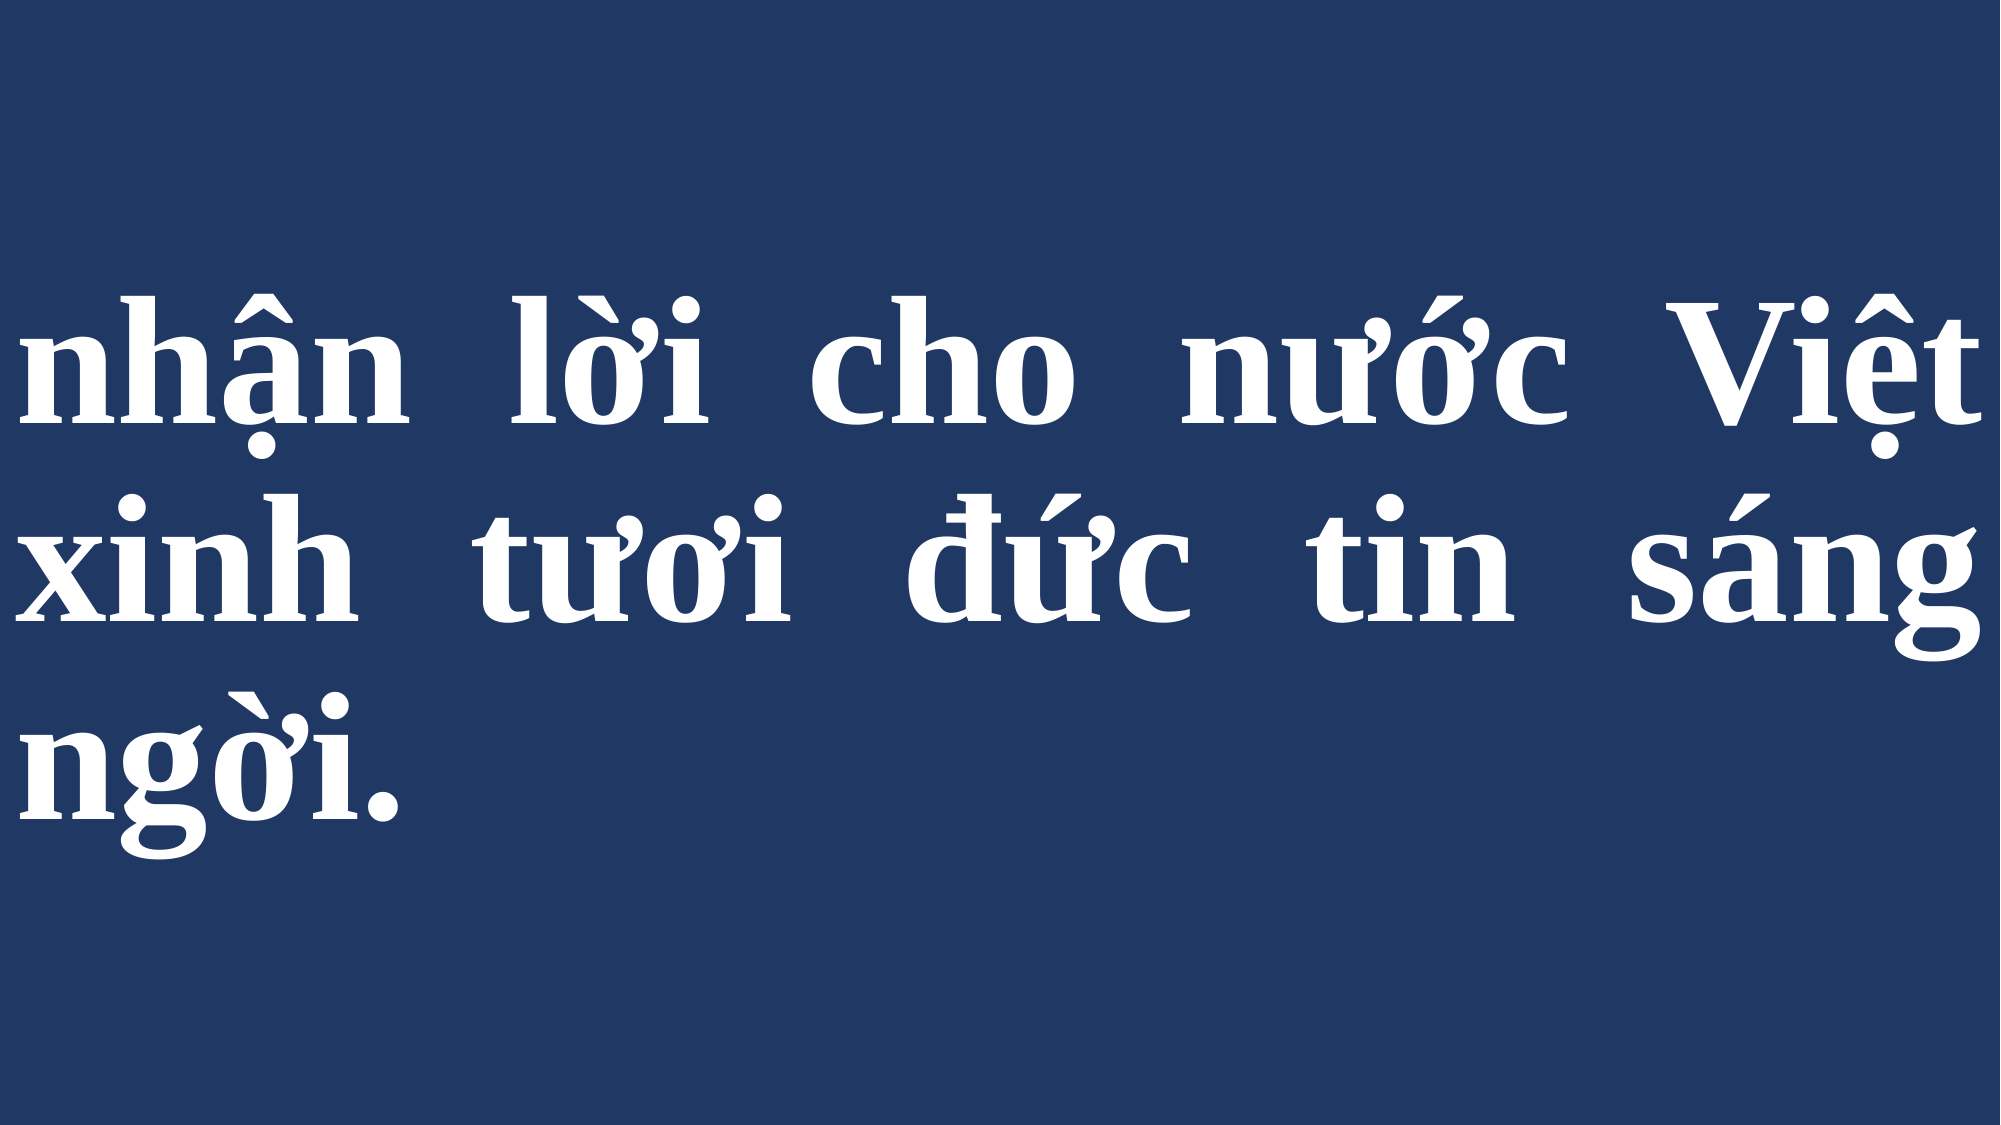

# nhận lời cho nước Việt xinh tươi đức tin sáng ngời.